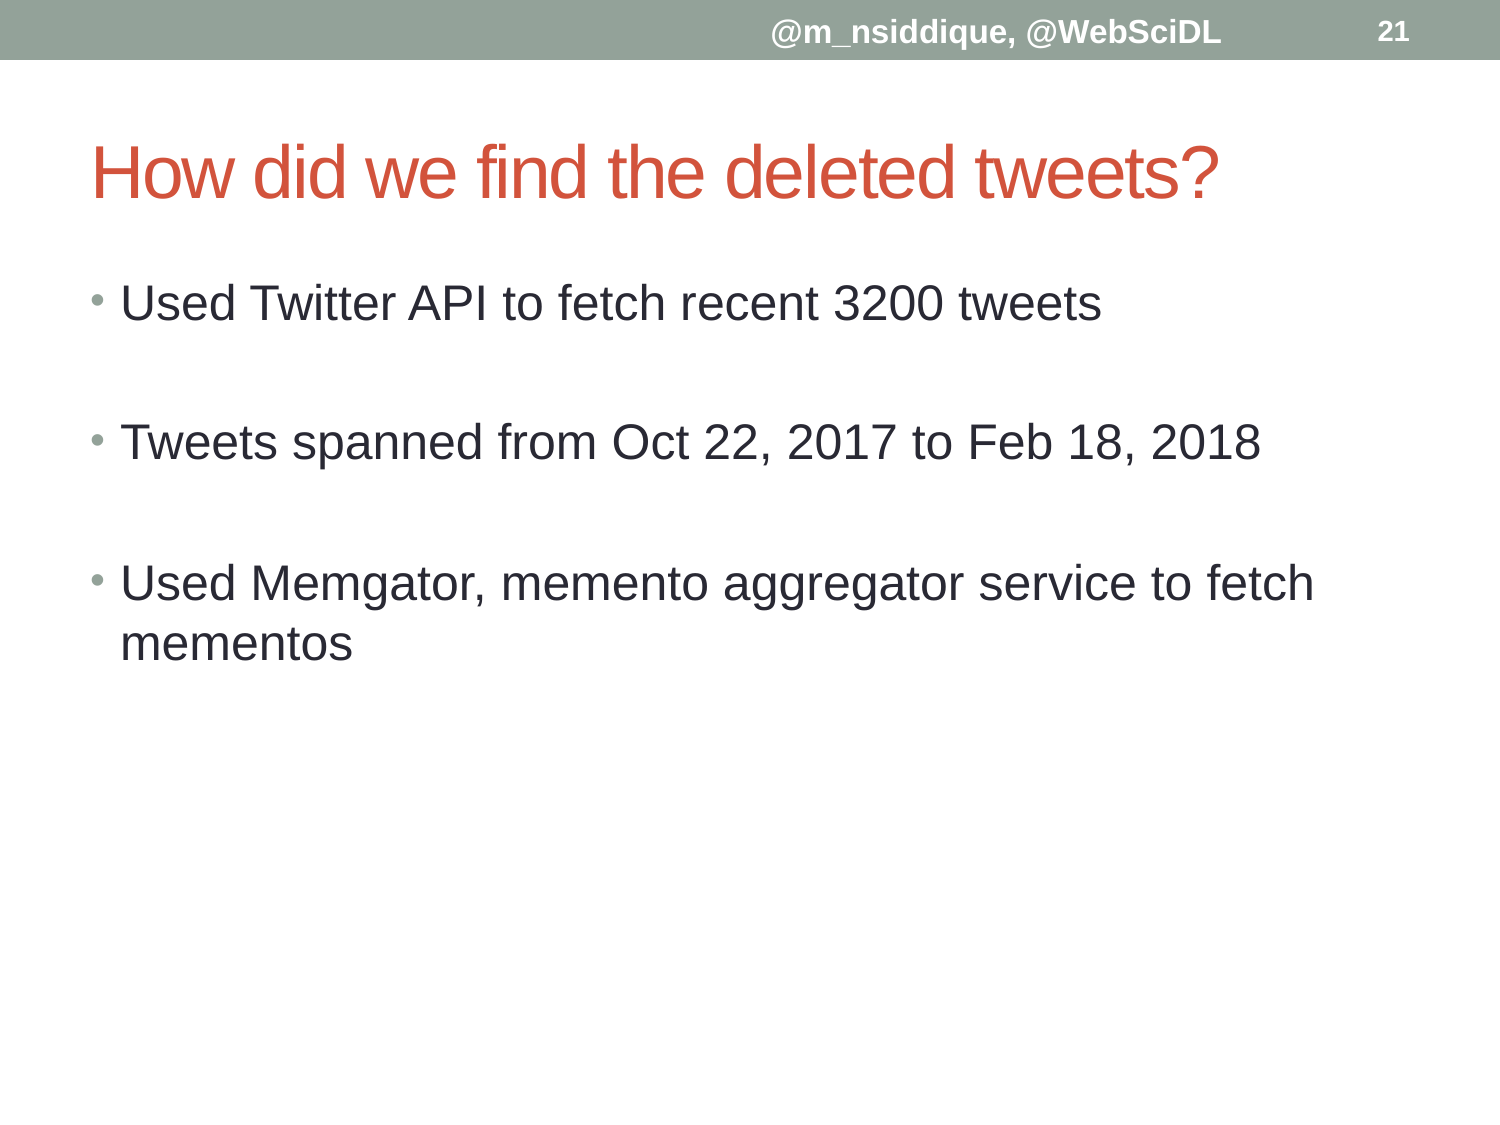

@m_nsiddique, @WebSciDL

21
# How did we find the deleted tweets?
Used Twitter API to fetch recent 3200 tweets

Tweets spanned from Oct 22, 2017 to Feb 18, 2018

Used Memgator, memento aggregator service to fetch mementos